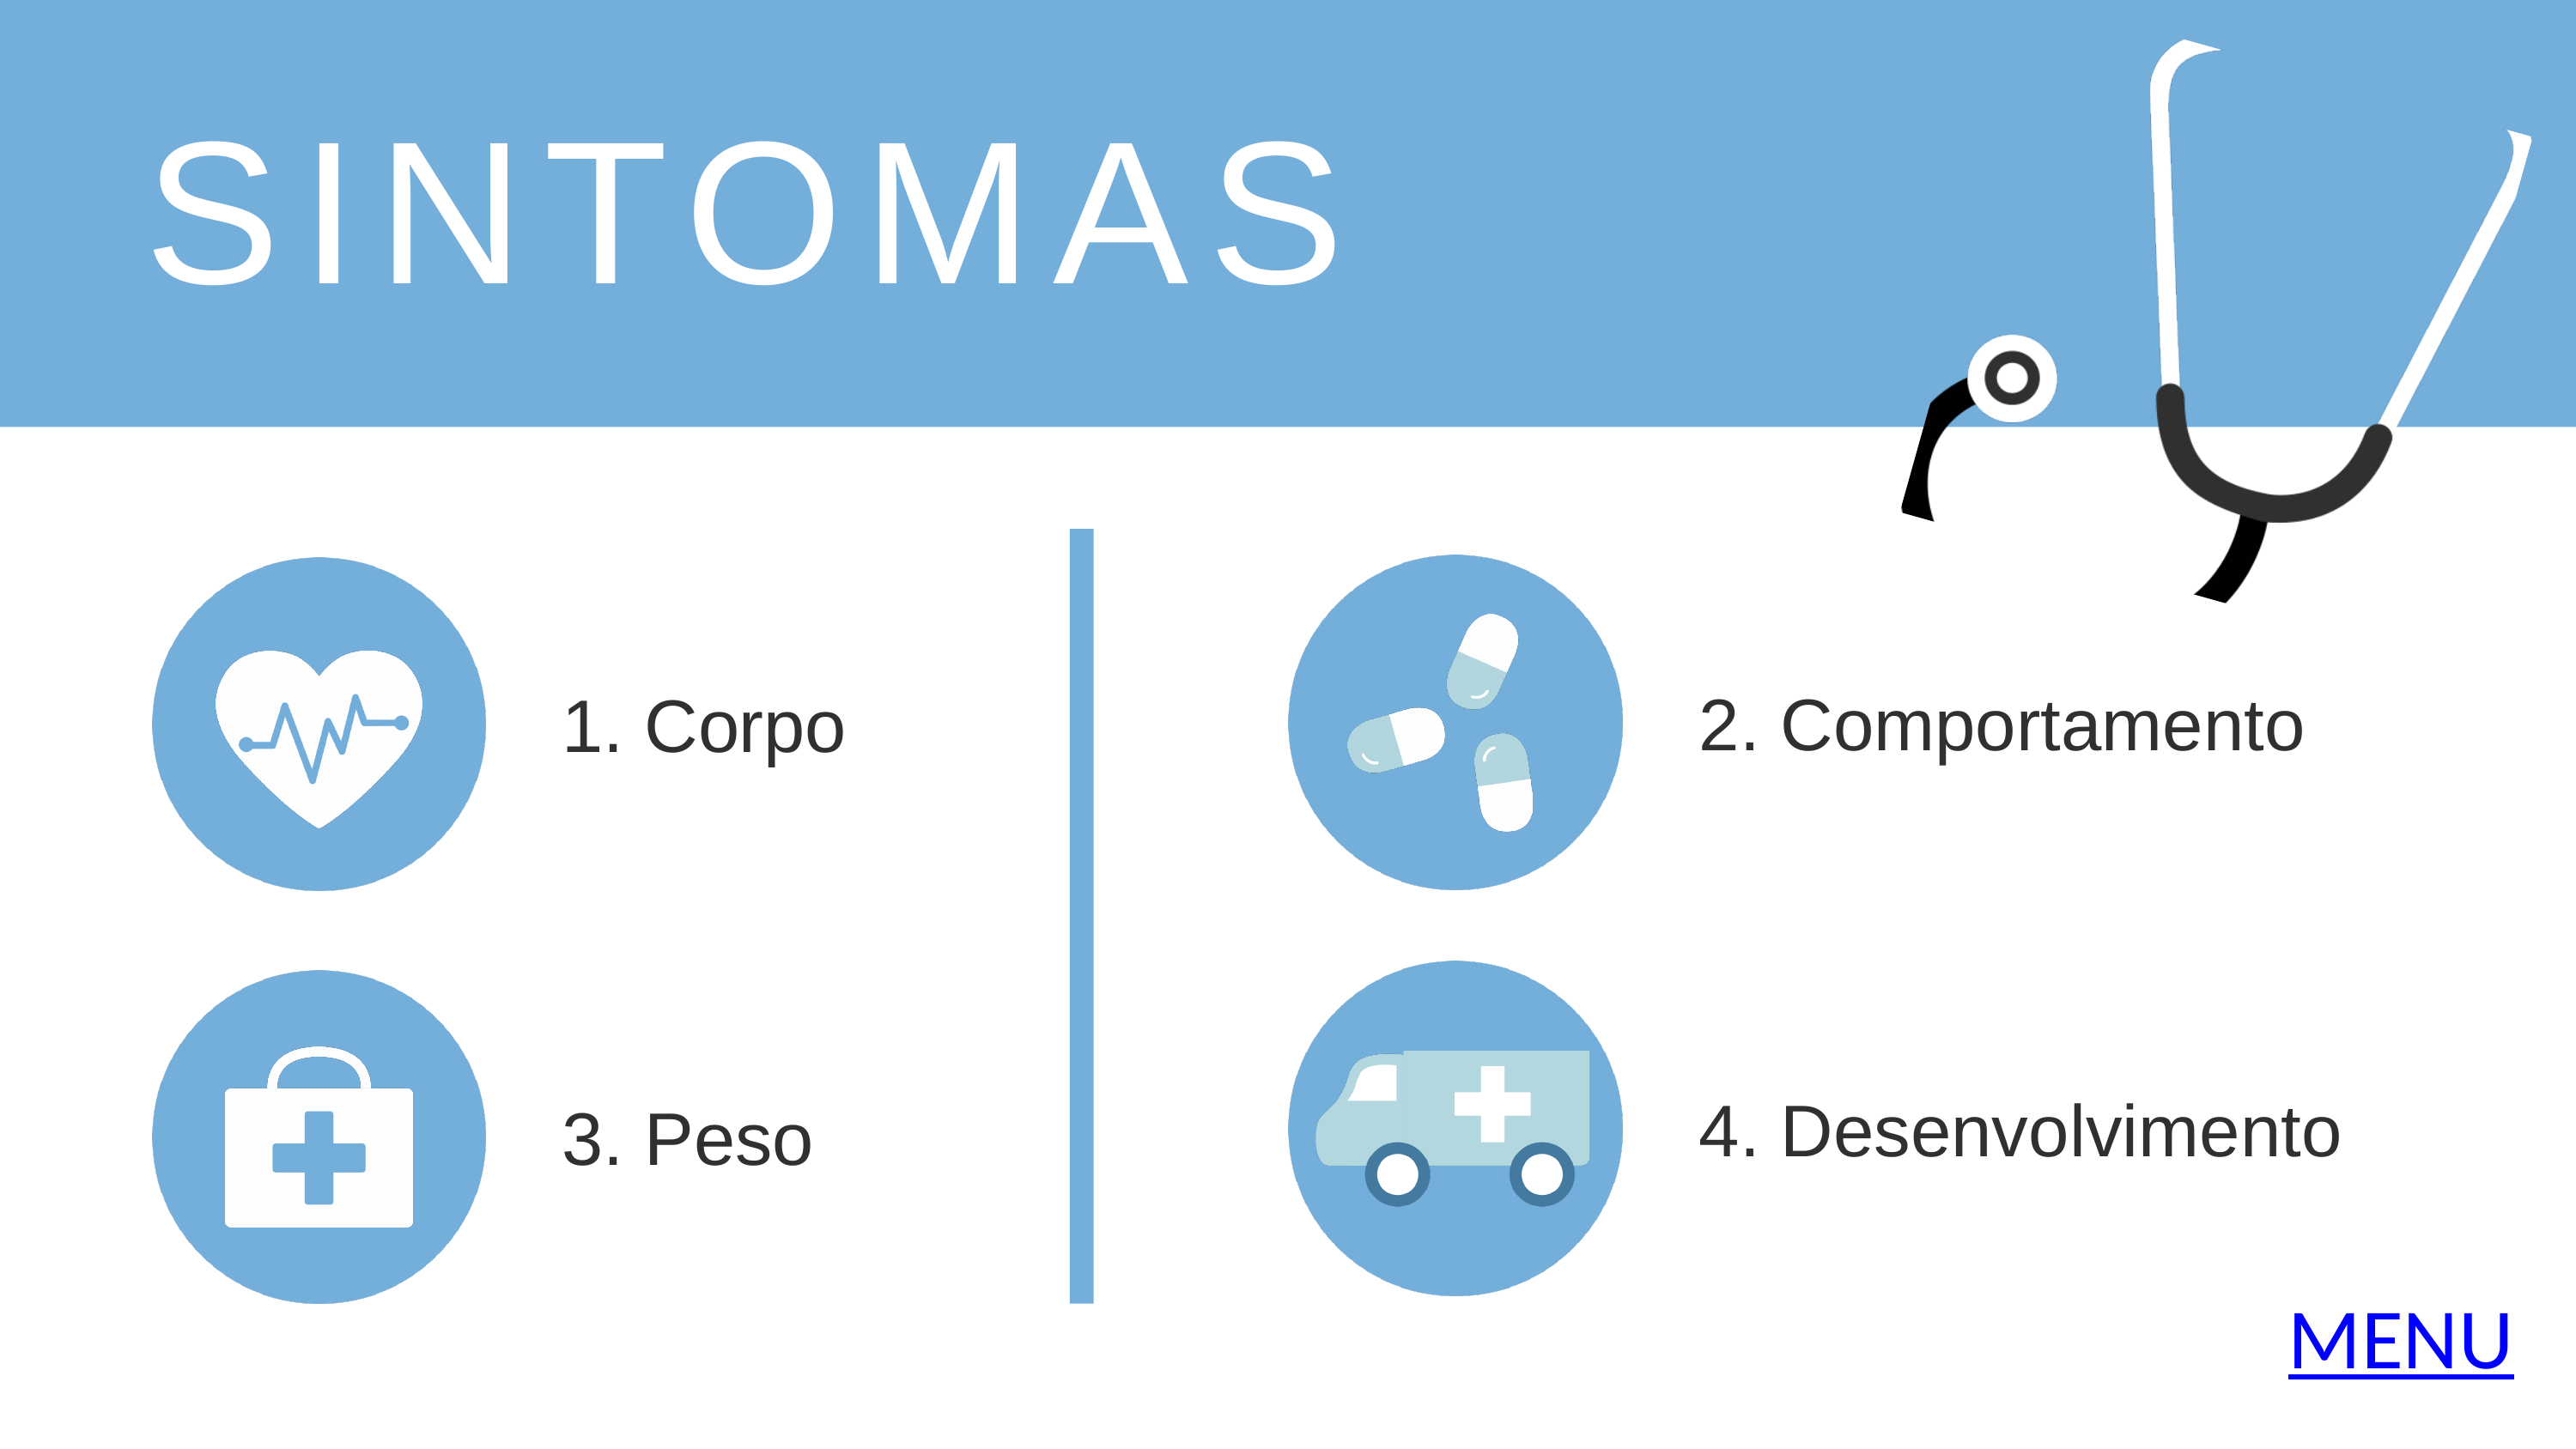

SINTOMAS

2. Comportamento
1. Corpo

4. Desenvolvimento
3. Peso
MENU